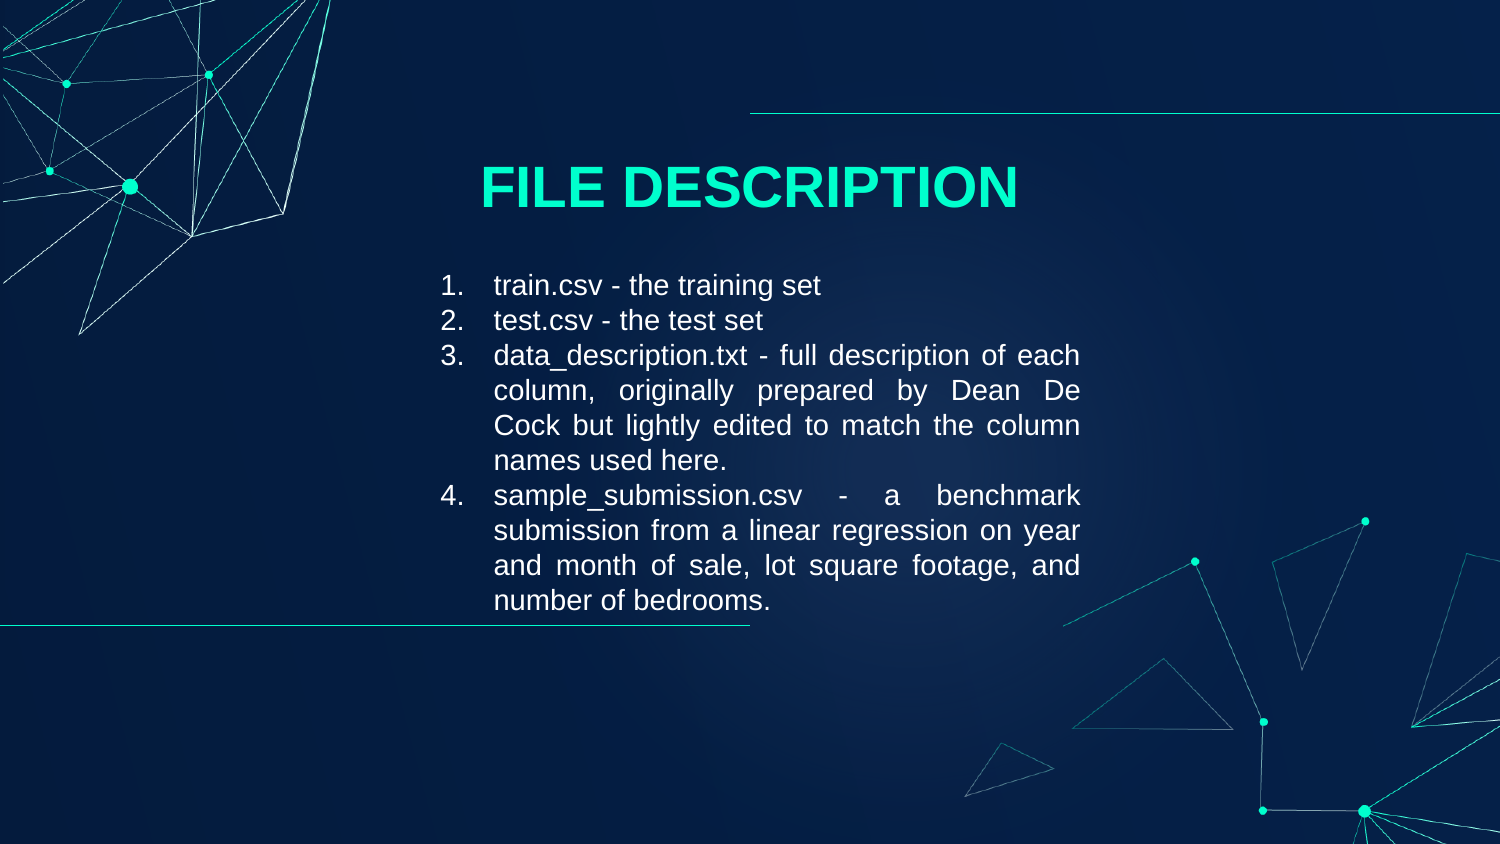

# FILE DESCRIPTION
train.csv - the training set
test.csv - the test set
data_description.txt - full description of each column, originally prepared by Dean De Cock but lightly edited to match the column names used here.
sample_submission.csv - a benchmark submission from a linear regression on year and month of sale, lot square footage, and number of bedrooms.